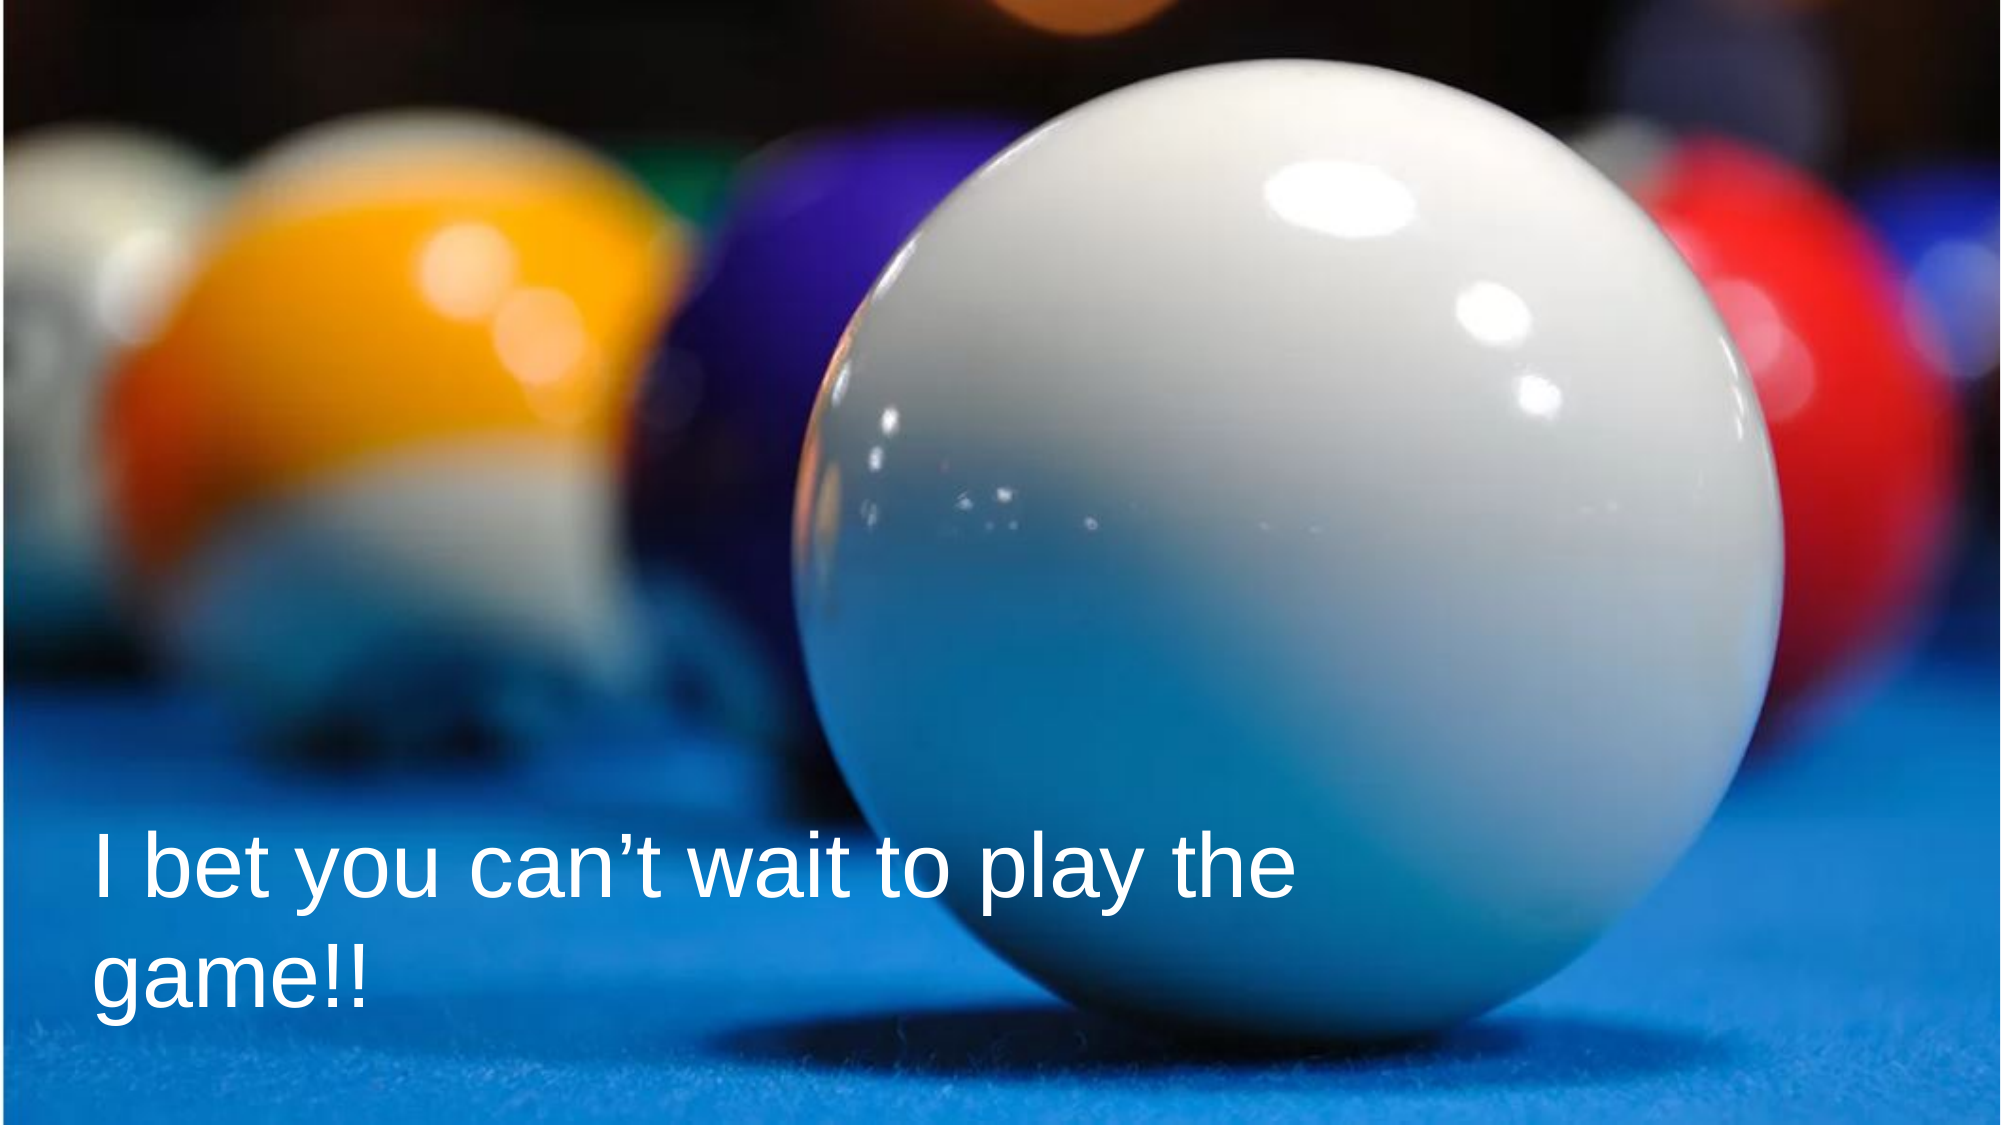

I bet you can’t wait to play the game!!